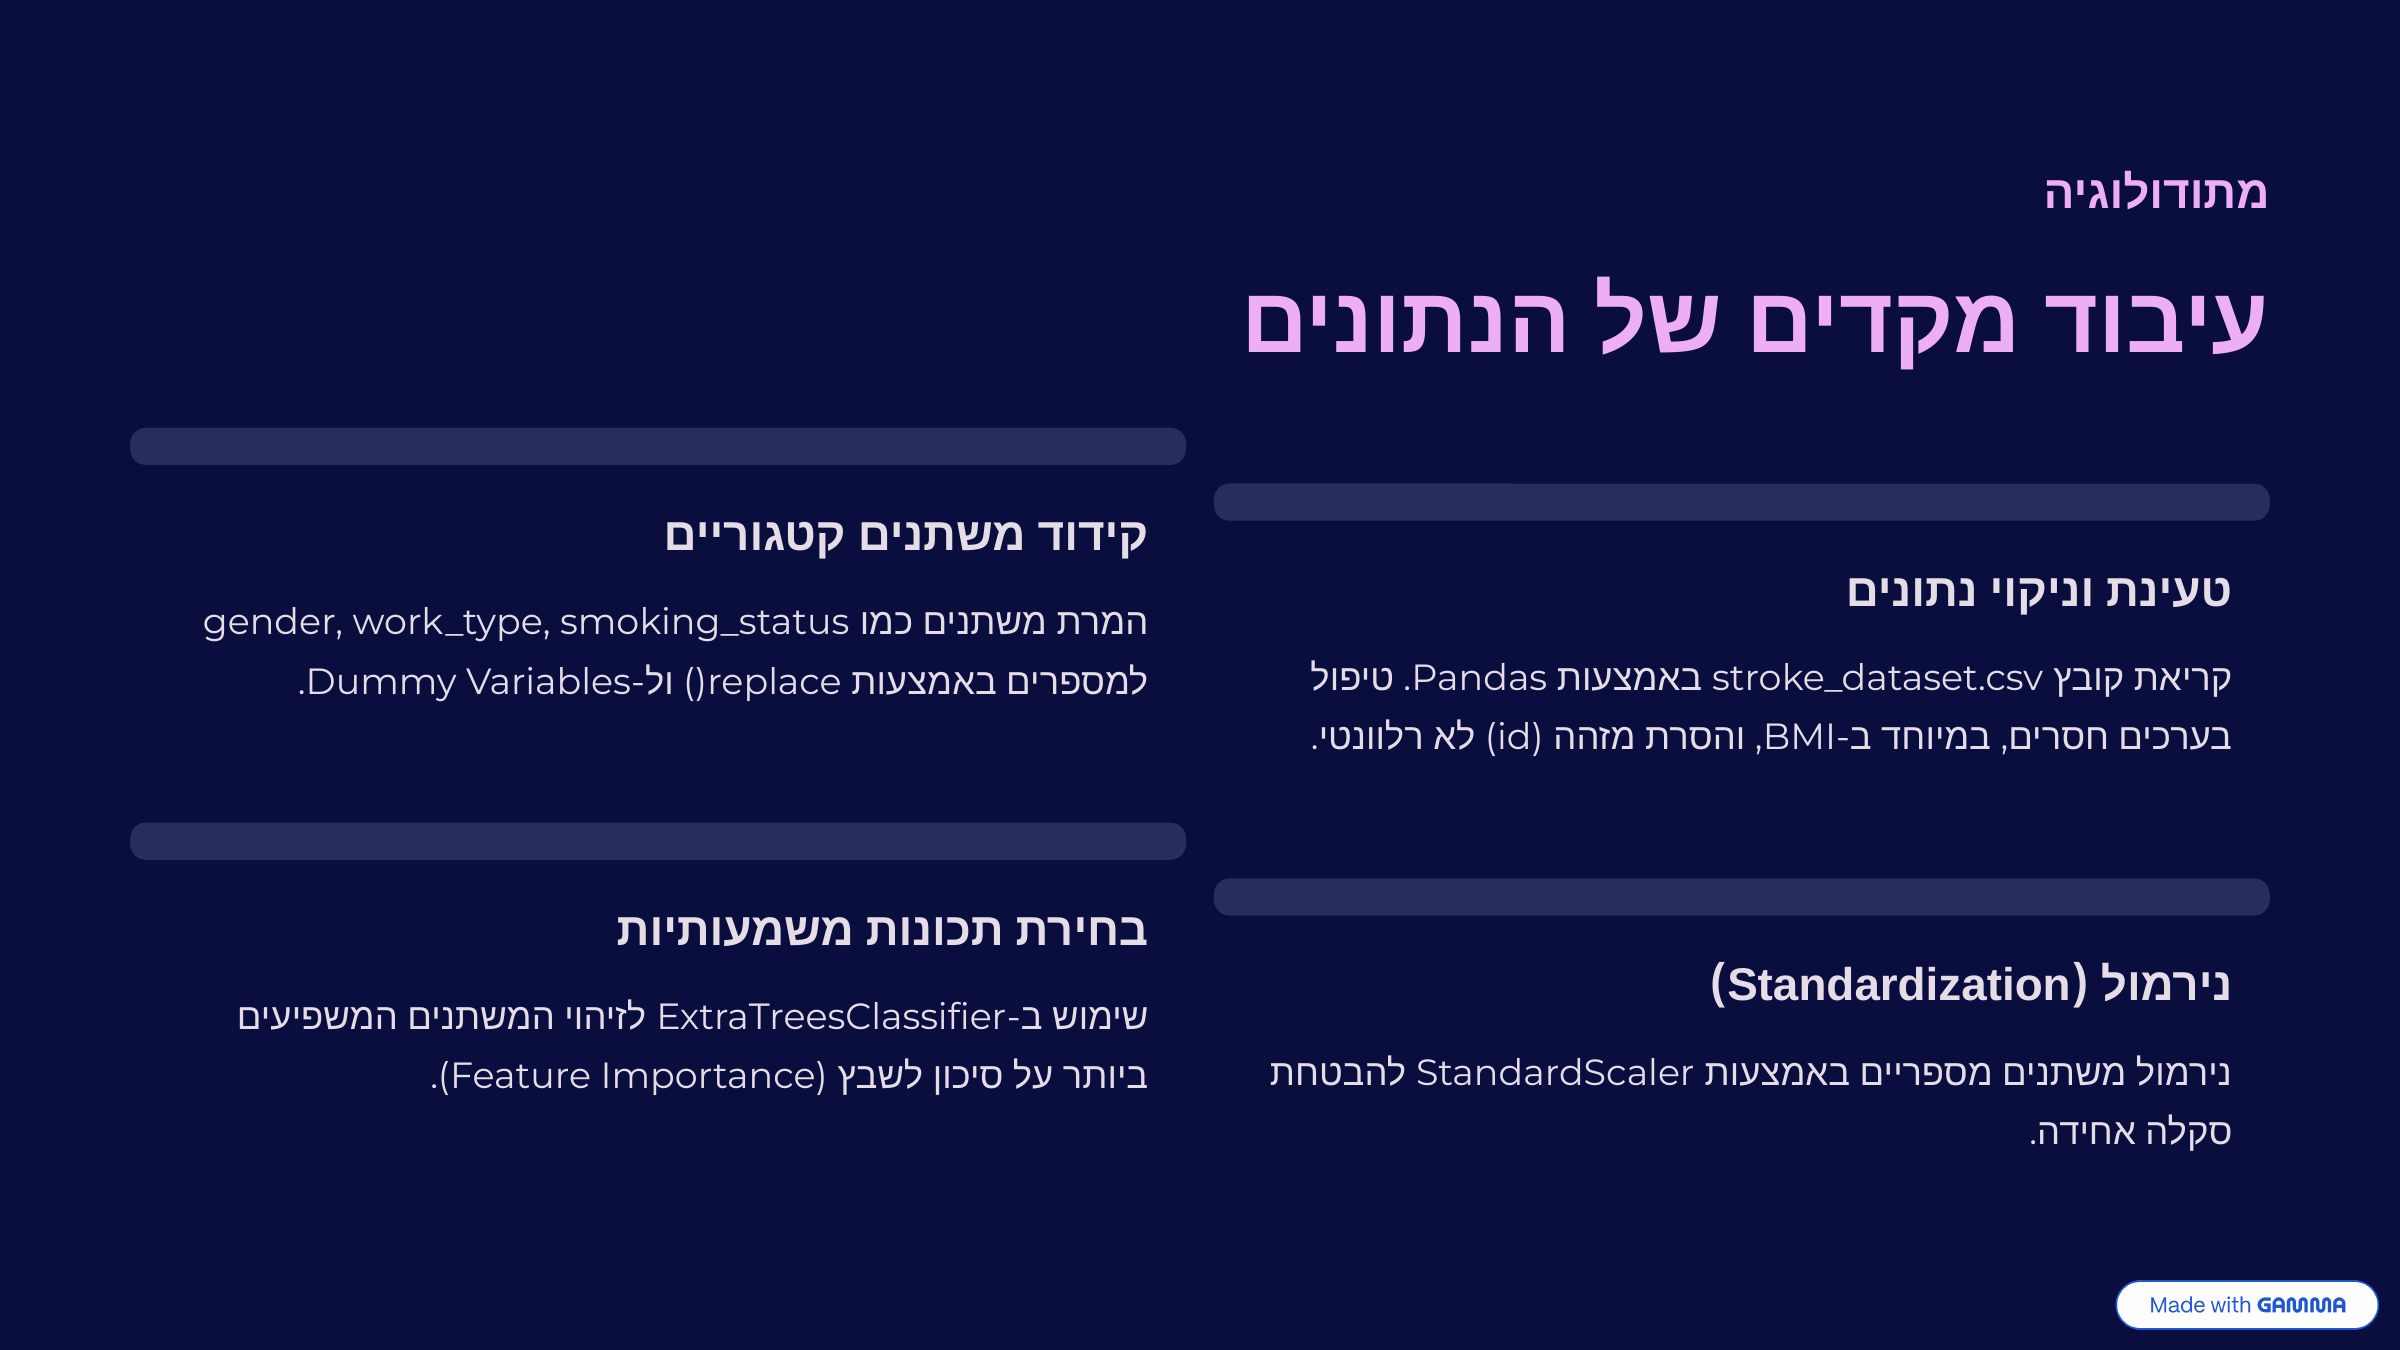

מתודולוגיה
עיבוד מקדים של הנתונים

קידוד משתנים קטגוריים
טעינת וניקוי נתונים
המרת משתנים כמו gender, work_type, smoking_status למספרים באמצעות replace() ול-Dummy Variables.
קריאת קובץ stroke_dataset.csv באמצעות Pandas. טיפול בערכים חסרים, במיוחד ב-BMI, והסרת מזהה (id) לא רלוונטי.

בחירת תכונות משמעותיות
נירמול (Standardization)
שימוש ב-ExtraTreesClassifier לזיהוי המשתנים המשפיעים ביותר על סיכון לשבץ (Feature Importance).
נירמול משתנים מספריים באמצעות StandardScaler להבטחת סקלה אחידה.